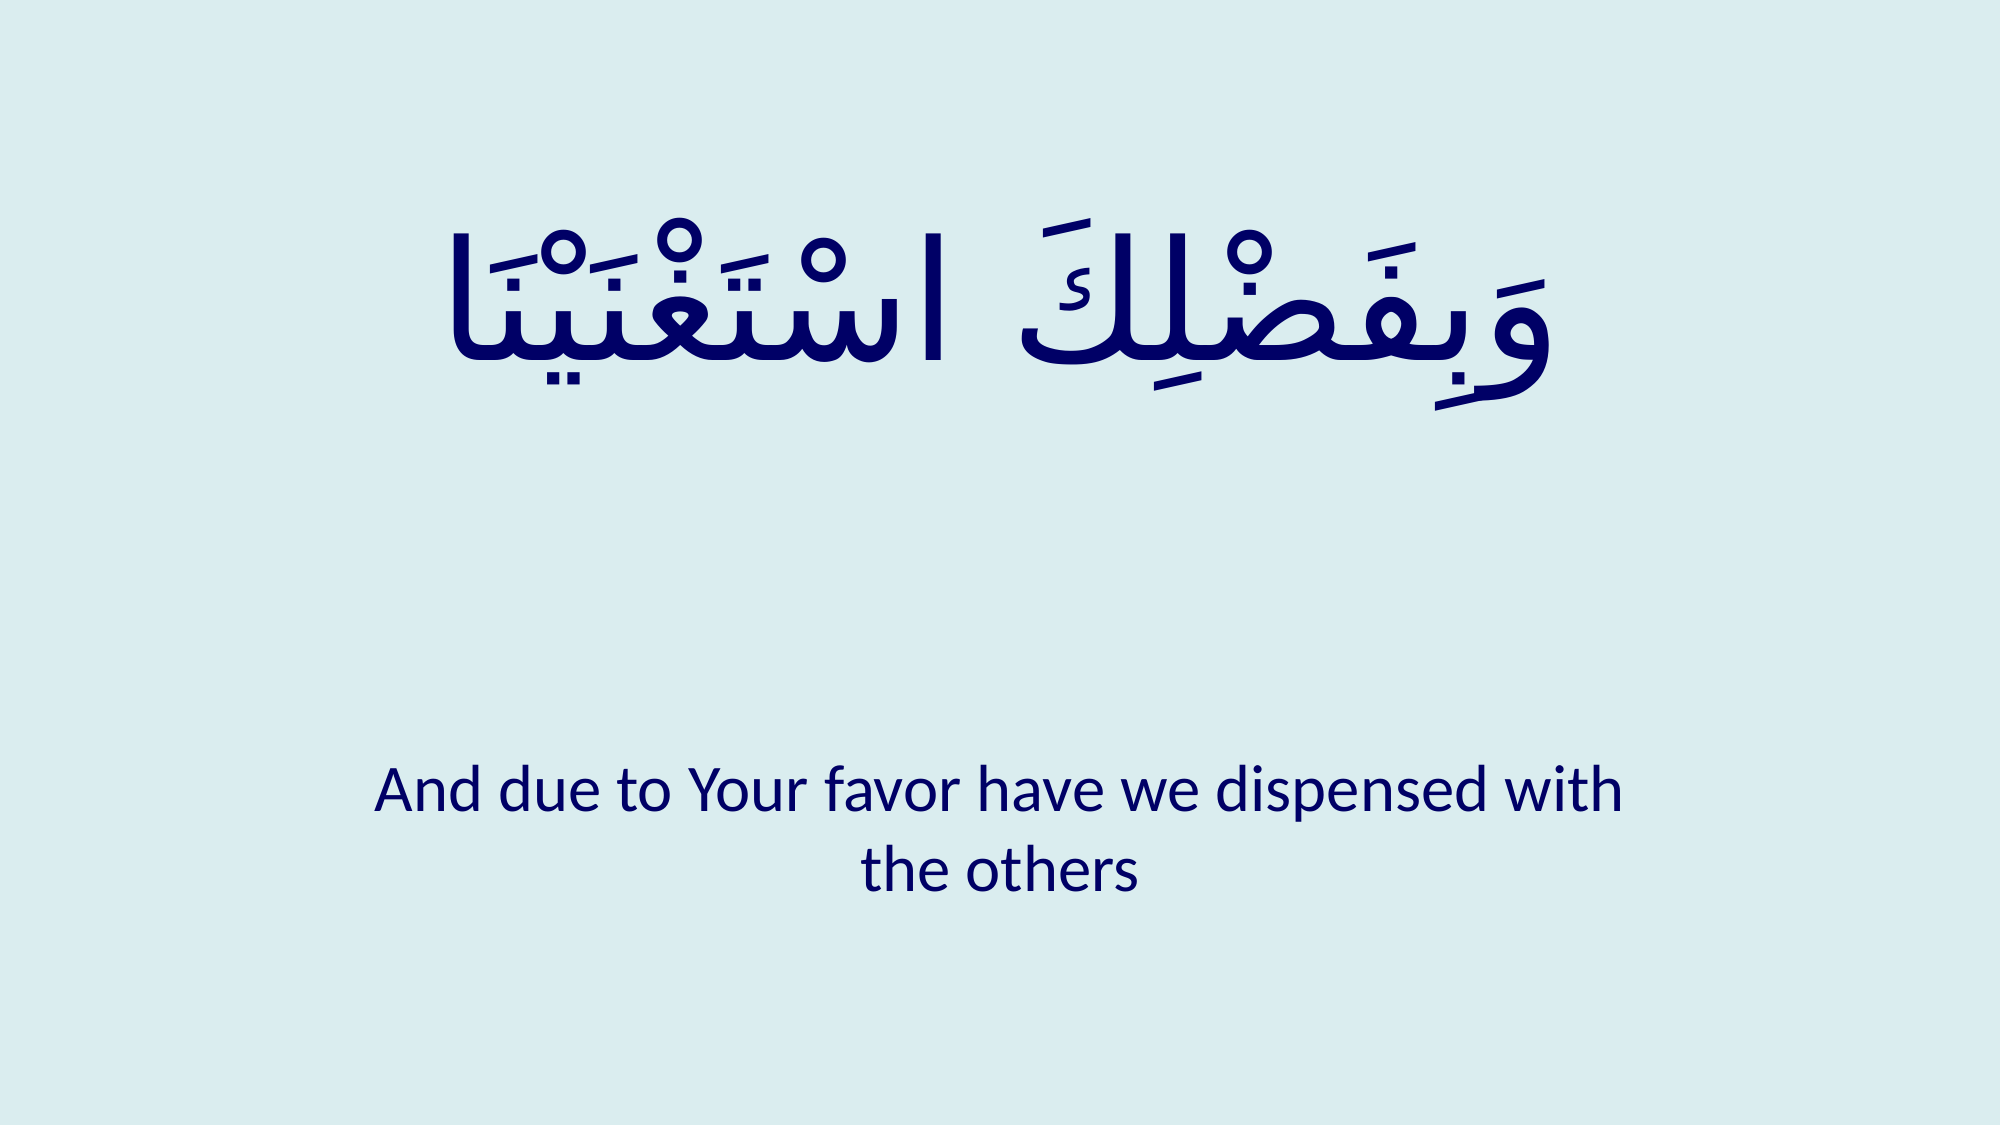

# وَبِفَضْلِكَ اسْتَغْنَيْنَا
And due to Your favor have we dispensed with the others